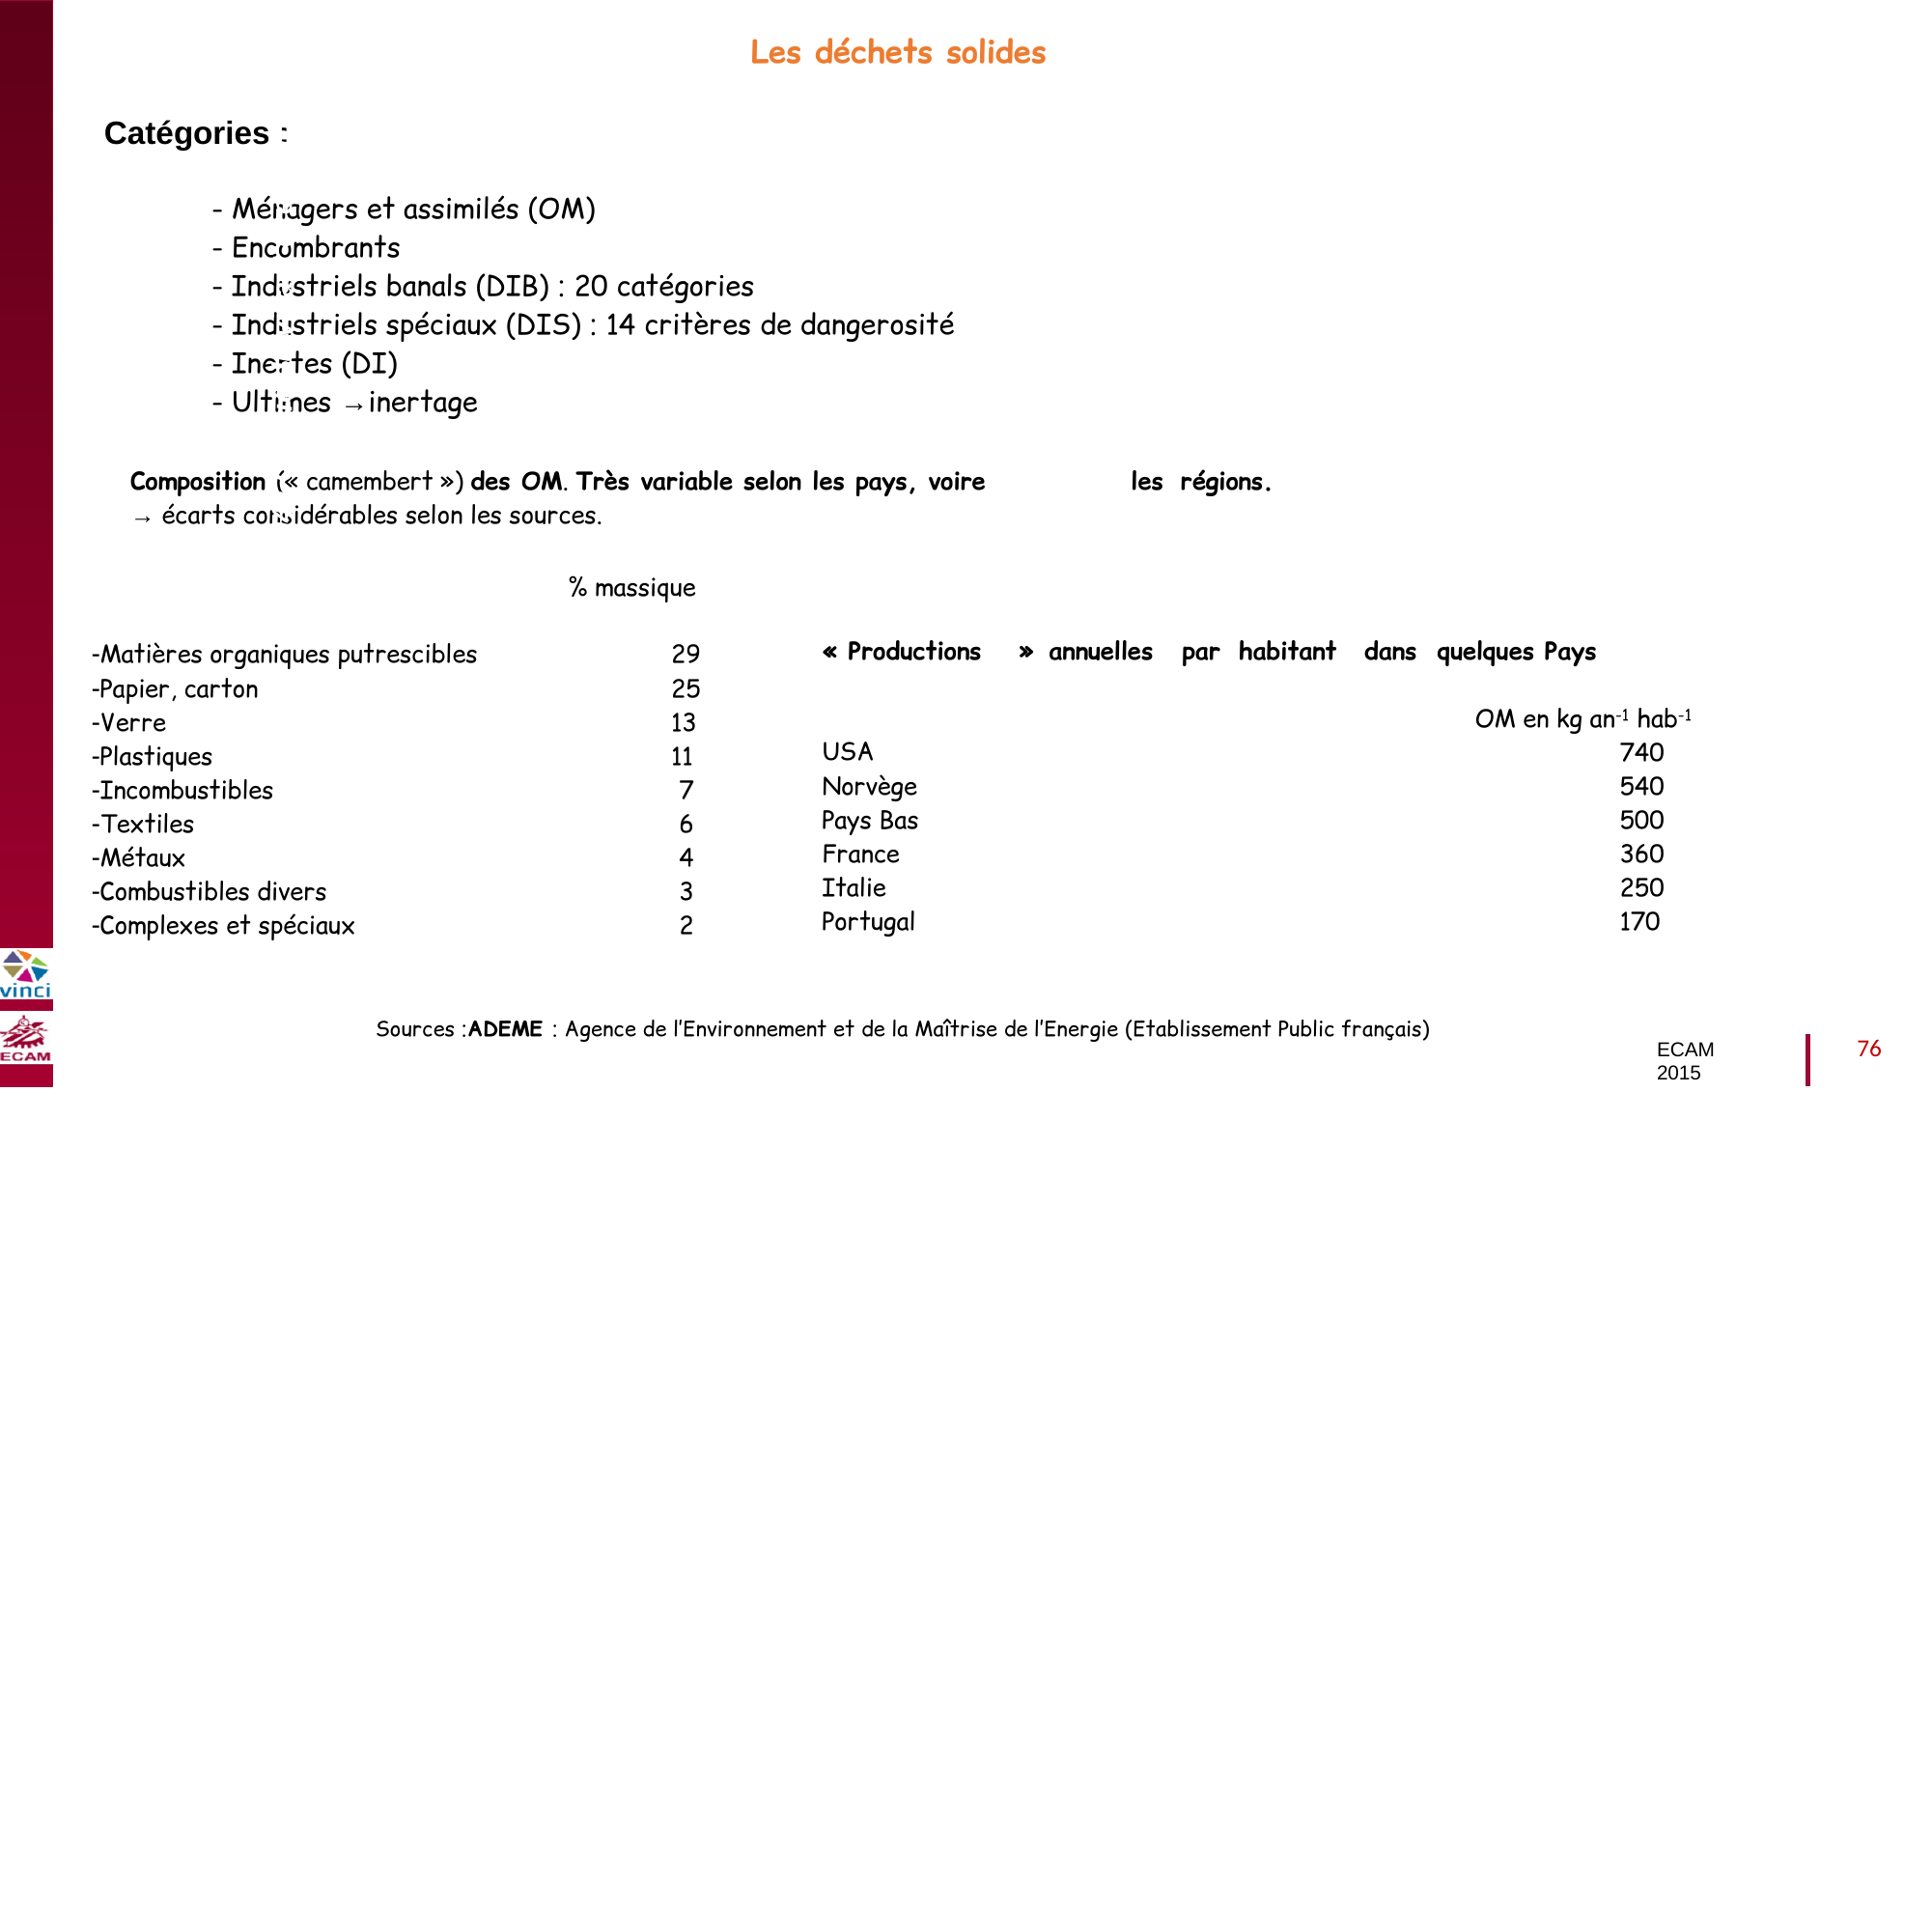

Les déchets solides
Catégories :
- Ménagers et assimilés (OM)
- Encombrants
- Industriels banals (DIB) : 20 catégories
- Industriels spéciaux (DIS) : 14 critères de dangerosité
- Inertes (DI)
- Ultimes →inertage
B2040-Chimie du vivant et environnement
Composition (« camembert ») des OM. Très variable selon les pays, voire
→ écarts considérables selon les sources.
les
régions.
% massique
« Productions
»
annuelles
par
habitant
dans
quelques Pays
−Matières organiques putrescibles
−Papier, carton
−Verre
−Plastiques
−Incombustibles
−Textiles
−Métaux
−Combustibles divers
−Complexes et spéciaux
29
25
13
11
7
6
4
3
2
OM en kg an-1 hab-1
740
540
500
360
250
170
USA
Norvège
Pays Bas
France
Italie
Portugal

Sources :ADEME : Agence de l’Environnement et de la Maîtrise de l’Energie (Etablissement Public français)

76
ECAM 2015